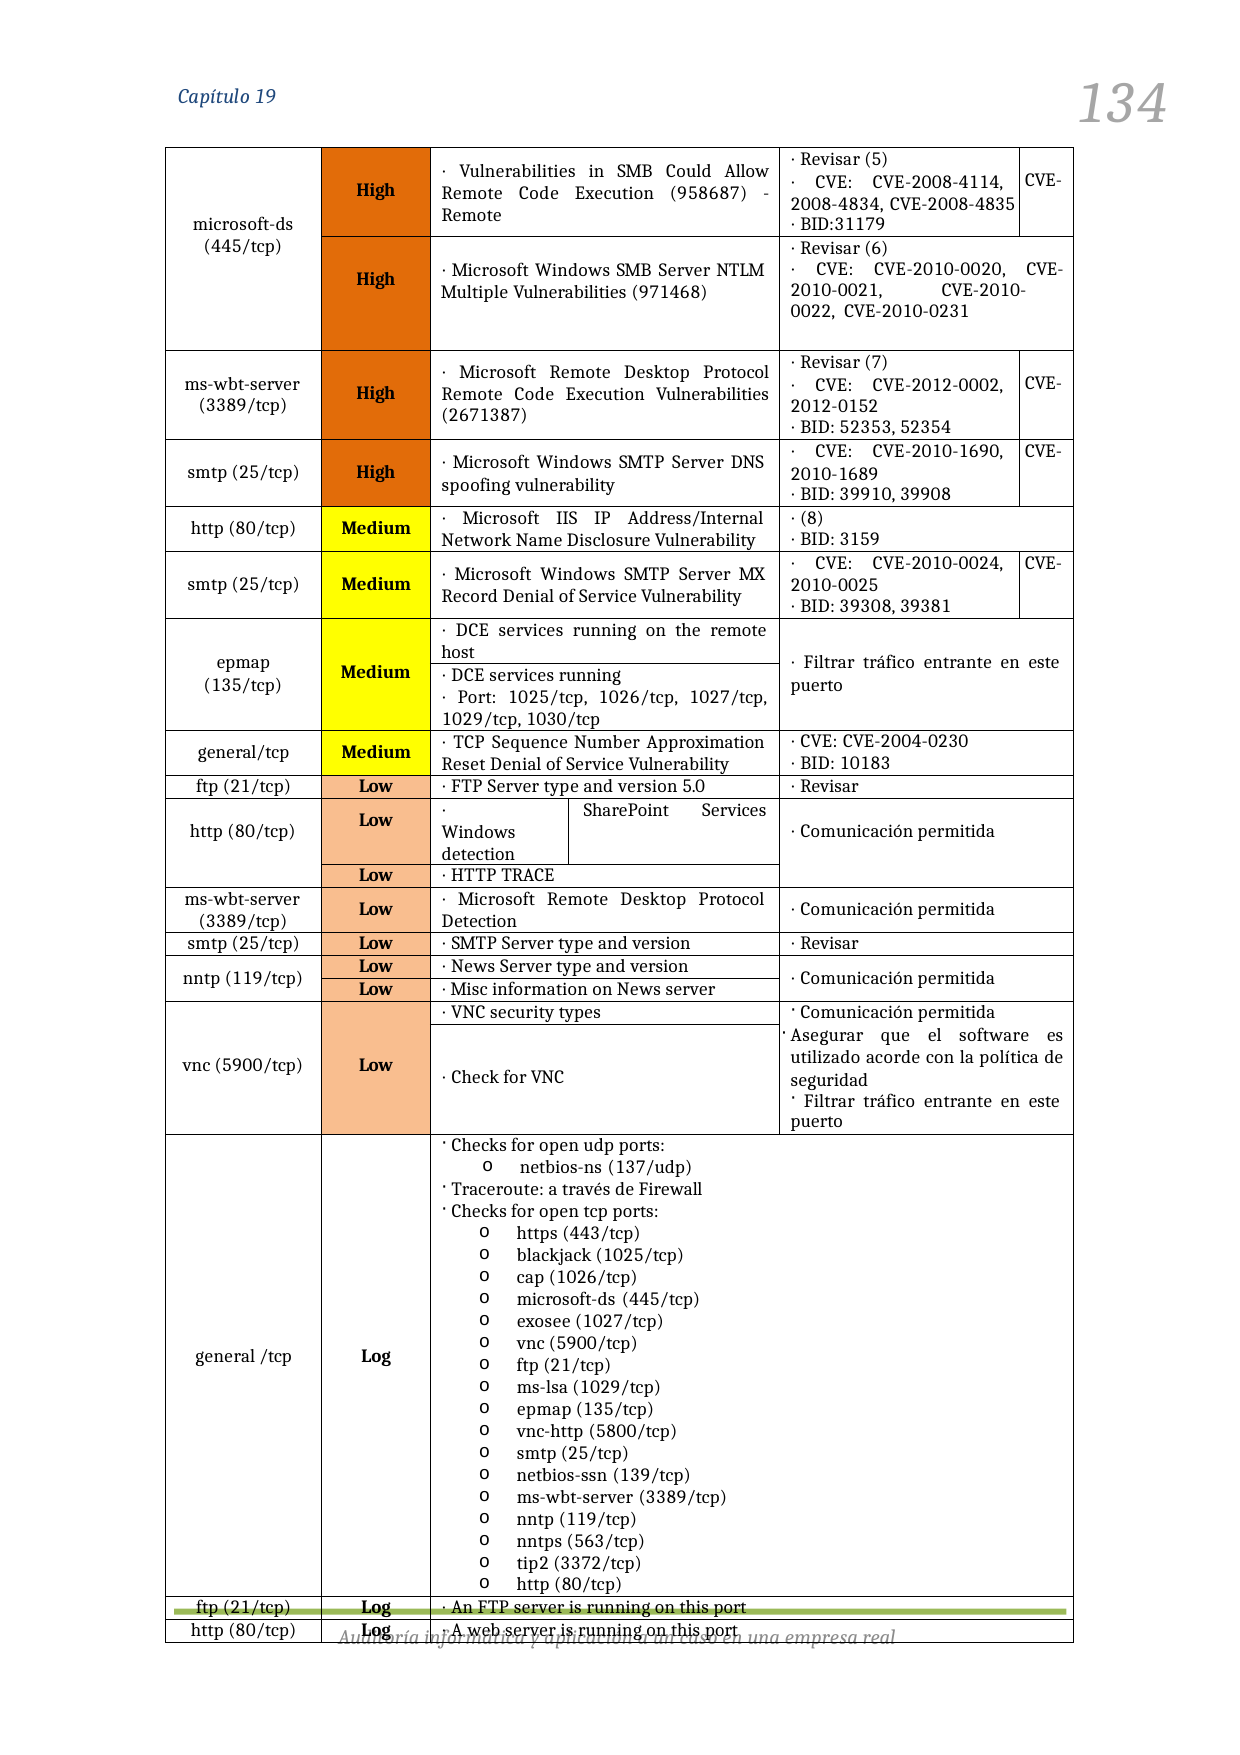

134
Capítulo 19
| microsoft-ds (445/tcp) | High | · Vulnerabilities in SMB Could Allow Remote Code Execution (958687) - Remote |  |  | · Revisar (5) · CVE: CVE-2008-4114, 2008-4834, CVE-2008-4835 · BID:31179 | CVE- |
| --- | --- | --- | --- | --- | --- | --- |
|  | High | · Microsoft Windows SMB Server NTLM Multiple Vulnerabilities (971468) |  |  | · Revisar (6) · CVE: CVE-2010-0020, CVE- 2010-0021, CVE-2010-0022, CVE-2010-0231 |  |
| ms-wbt-server (3389/tcp) | High | · Microsoft Remote Desktop Protocol Remote Code Execution Vulnerabilities (2671387) |  |  | · Revisar (7) · CVE: CVE-2012-0002, 2012-0152 · BID: 52353, 52354 | CVE- |
| smtp (25/tcp) | High | · Microsoft Windows SMTP Server DNS spoofing vulnerability |  |  | · CVE: CVE-2010-1690, 2010-1689 · BID: 39910, 39908 | CVE- |
| http (80/tcp) | Medium | · Microsoft IIS IP Address/Internal Network Name Disclosure Vulnerability |  |  | · (8) · BID: 3159 |  |
| smtp (25/tcp) | Medium | · Microsoft Windows SMTP Server MX Record Denial of Service Vulnerability |  |  | · CVE: CVE-2010-0024, 2010-0025 · BID: 39308, 39381 | CVE- |
| epmap (135/tcp) | Medium | · DCE services running on the remote host |  |  | · Filtrar tráfico entrante en este puerto |  |
|  |  | · DCE services running · Port: 1025/tcp, 1026/tcp, 1027/tcp, 1029/tcp, 1030/tcp |  |  |  |  |
| general/tcp | Medium | · TCP Sequence Number Approximation Reset Denial of Service Vulnerability |  |  | · CVE: CVE-2004-0230 · BID: 10183 |  |
| ftp (21/tcp) | Low | · FTP Server type and version 5.0 |  |  | · Revisar |  |
| http (80/tcp) | Low | · Windows detection | SharePoint | Services | · Comunicación permitida |  |
|  | Low | · HTTP TRACE |  |  |  |  |
| ms-wbt-server (3389/tcp) | Low | · Microsoft Remote Desktop Protocol Detection |  |  | · Comunicación permitida |  |
| smtp (25/tcp) | Low | · SMTP Server type and version |  |  | · Revisar |  |
| nntp (119/tcp) | Low | · News Server type and version |  |  | · Comunicación permitida |  |
|  | Low | · Misc information on News server |  |  |  |  |
| vnc (5900/tcp) | Low | · VNC security types |  |  | Comunicación permitida Asegurar que el software es utilizado acorde con la política de seguridad Filtrar tráfico entrante en este puerto |  |
|  |  | · Check for VNC |  |  |  |  |
| general /tcp | Log | Checks for open udp ports: netbios-ns (137/udp) Traceroute: a través de Firewall Checks for open tcp ports: https (443/tcp) blackjack (1025/tcp) cap (1026/tcp) microsoft-ds (445/tcp) exosee (1027/tcp) vnc (5900/tcp) ftp (21/tcp) ms-lsa (1029/tcp) epmap (135/tcp) vnc-http (5800/tcp) smtp (25/tcp) netbios-ssn (139/tcp) ms-wbt-server (3389/tcp) nntp (119/tcp) nntps (563/tcp) tip2 (3372/tcp) http (80/tcp) |  |  |  |  |
| ftp (21/tcp) | Log | · An FTP server is running on this port |  |  |  |  |
| http (80/tcp) | Log | · A web server is running on this port |  |  |  |  |

Auditoría informática y aplicación a un caso en una empresa real